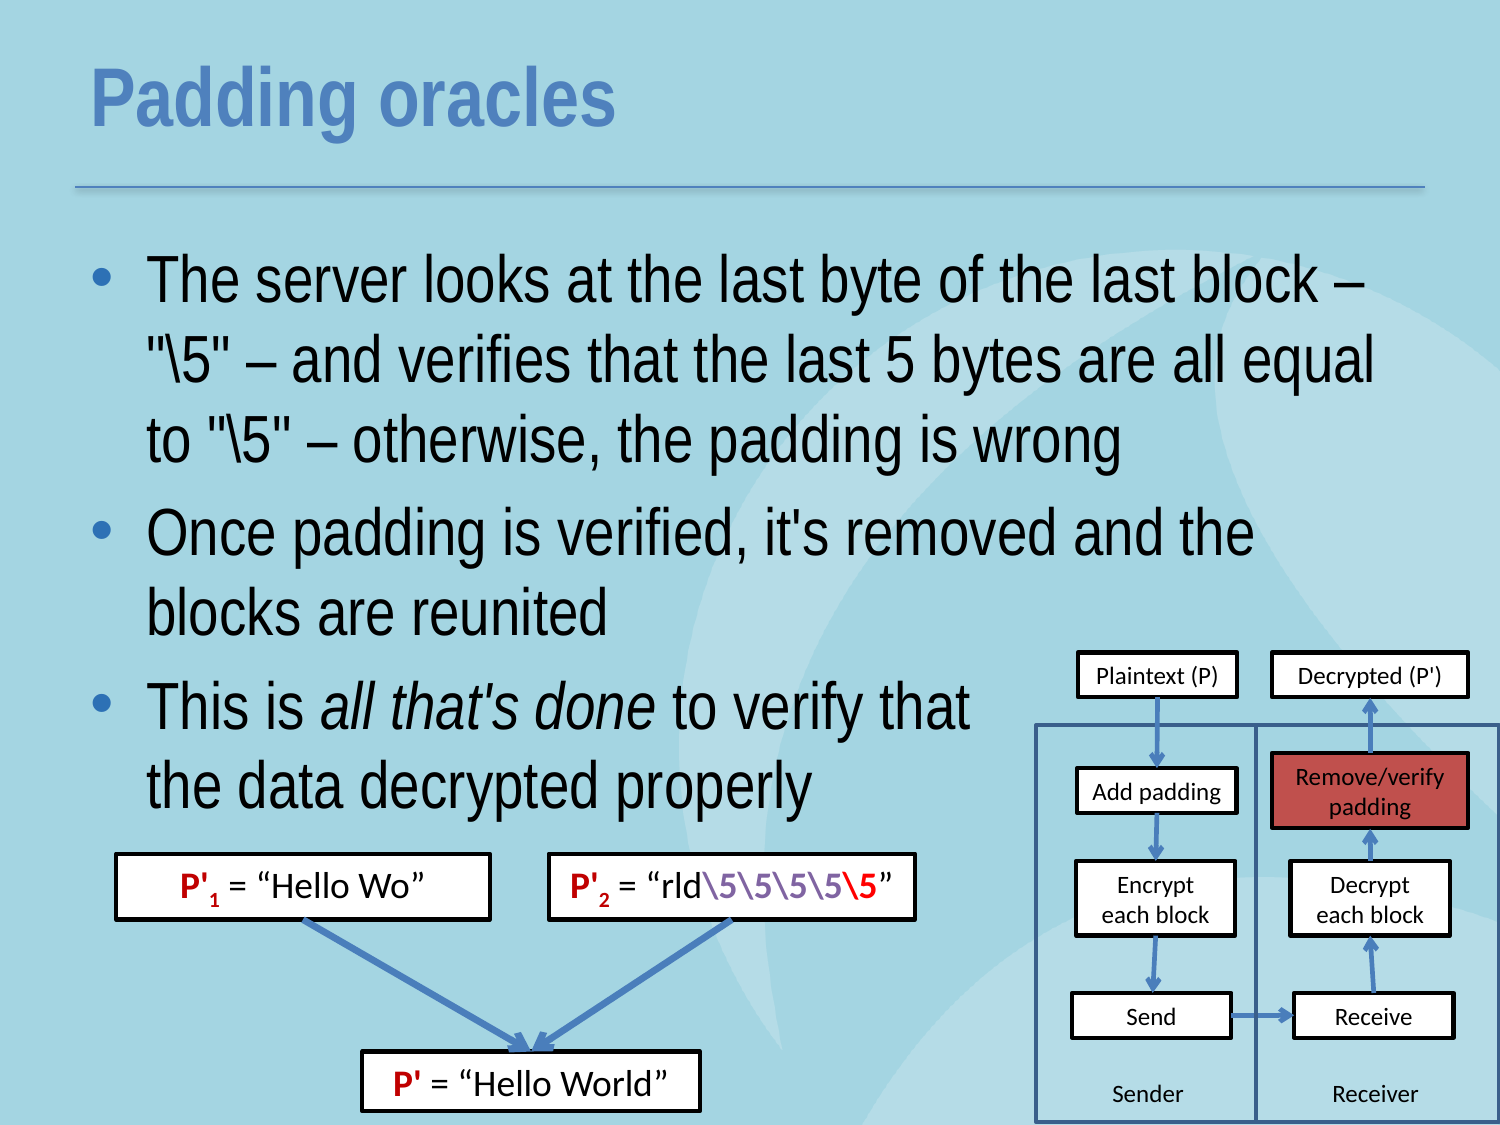

# Padding oracles
The server looks at the last byte of the last block – "\5" – and verifies that the last 5 bytes are all equal to "\5" – otherwise, the padding is wrong
Once padding is verified, it's removed and the blocks are reunited
This is all that's done to verify that
the data decrypted properly
Decrypted (P')
Plaintext (P)

Remove/verify padding
Add padding
P'1 = “Hello Wo”
P'2 = “rld\5\5\5\5\5”
Encrypt each block
Decrypt each block
Send
Receive
P' = “Hello World”
Receiver
Sender